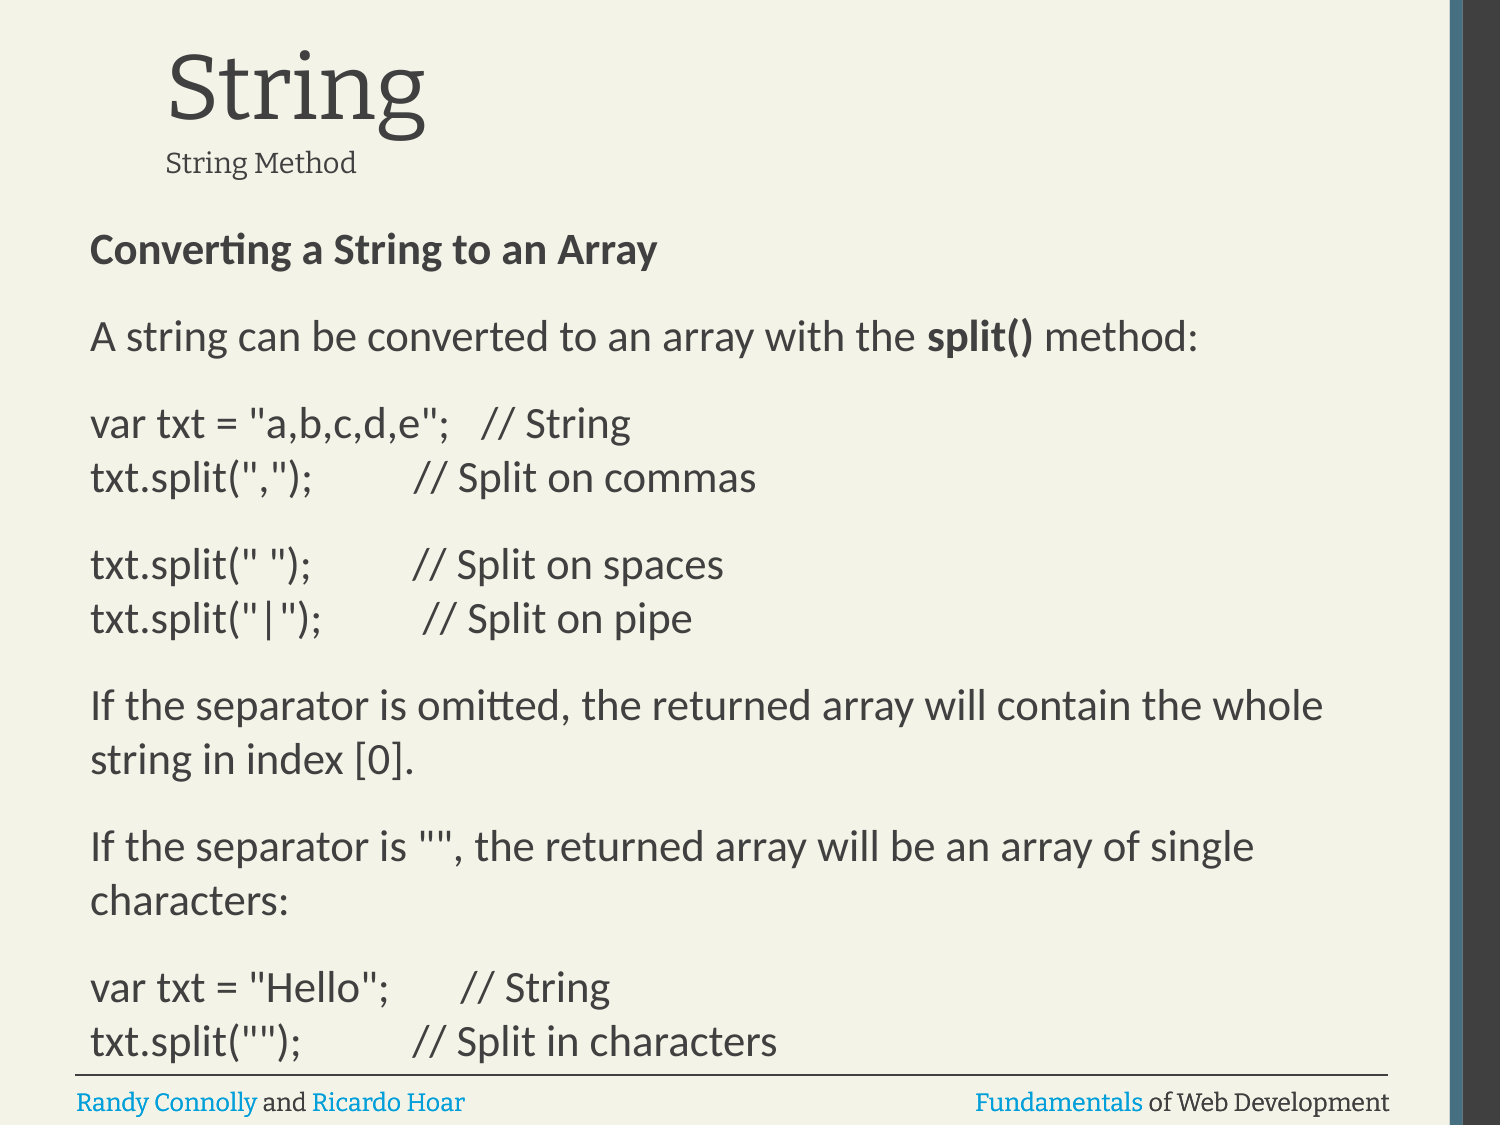

# String
String Method
Converting a String to an Array
A string can be converted to an array with the split() method:
var txt = "a,b,c,d,e";   // String
txt.split(",");          // Split on commas
txt.split(" ");          // Split on spaces
txt.split("|");          // Split on pipe
If the separator is omitted, the returned array will contain the whole string in index [0].
If the separator is "", the returned array will be an array of single characters:
var txt = "Hello";       // String
txt.split("");           // Split in characters